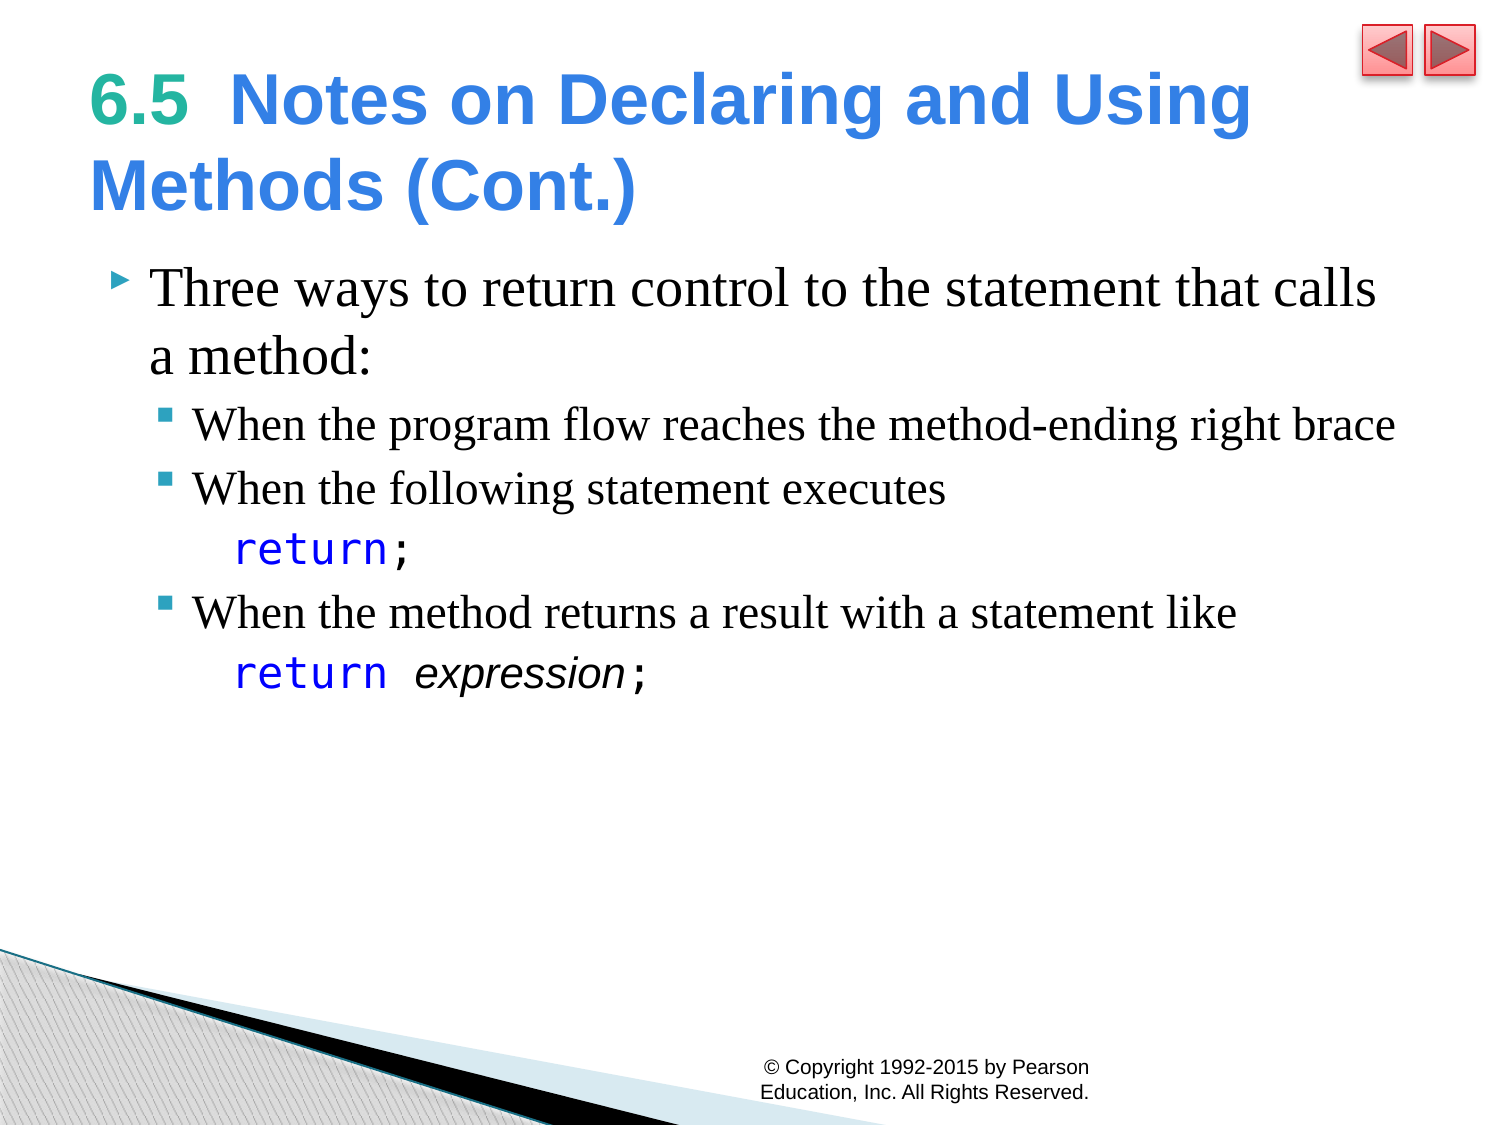

# 6.5  Notes on Declaring and Using Methods (Cont.)
Three ways to return control to the statement that calls a method:
When the program flow reaches the method-ending right brace
When the following statement executes
	return;
When the method returns a result with a statement like
	return expression;
© Copyright 1992-2015 by Pearson Education, Inc. All Rights Reserved.